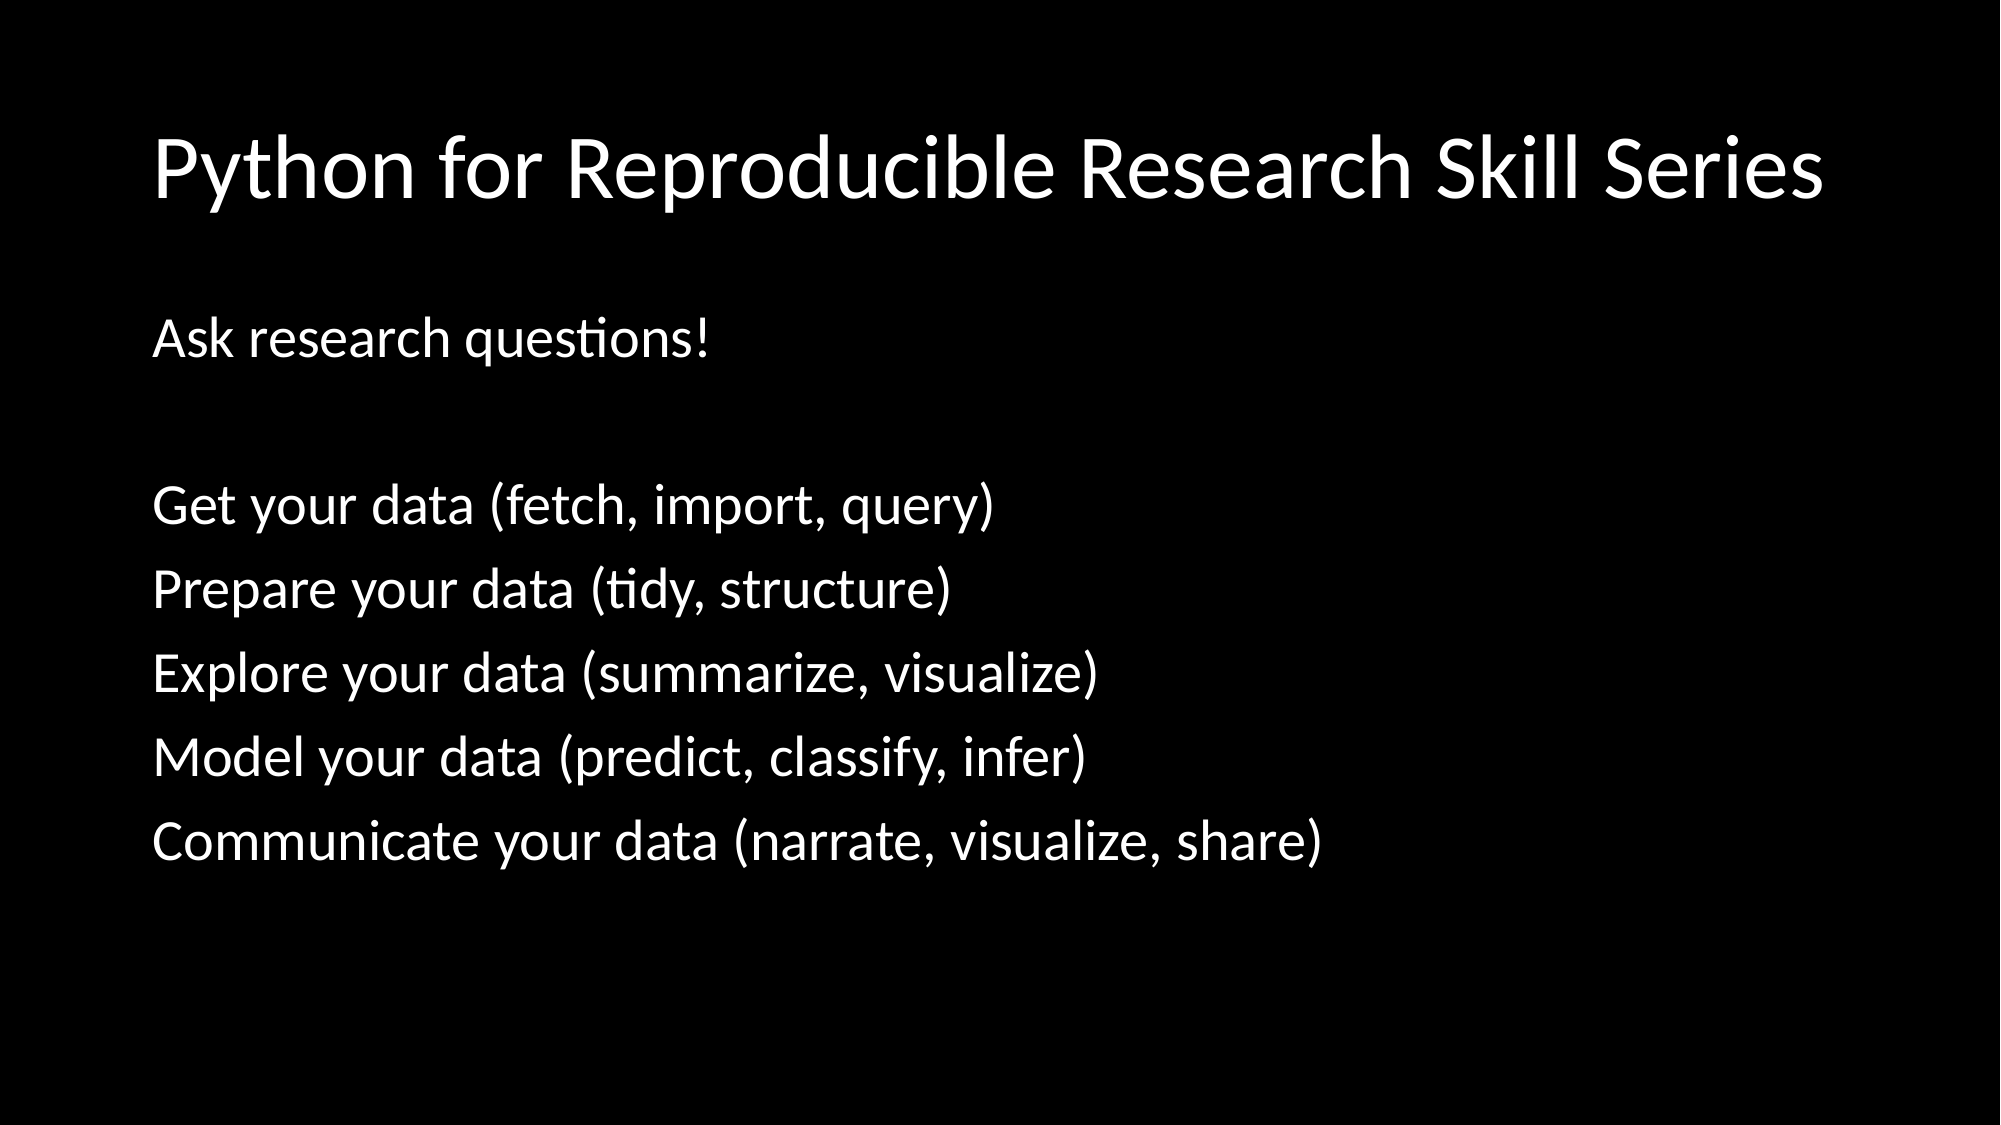

# Python for Reproducible Research Skill Series
Ask research questions!

Get your data (fetch, import, query)
Prepare your data (tidy, structure)
Explore your data (summarize, visualize)
Model your data (predict, classify, infer)
Communicate your data (narrate, visualize, share)